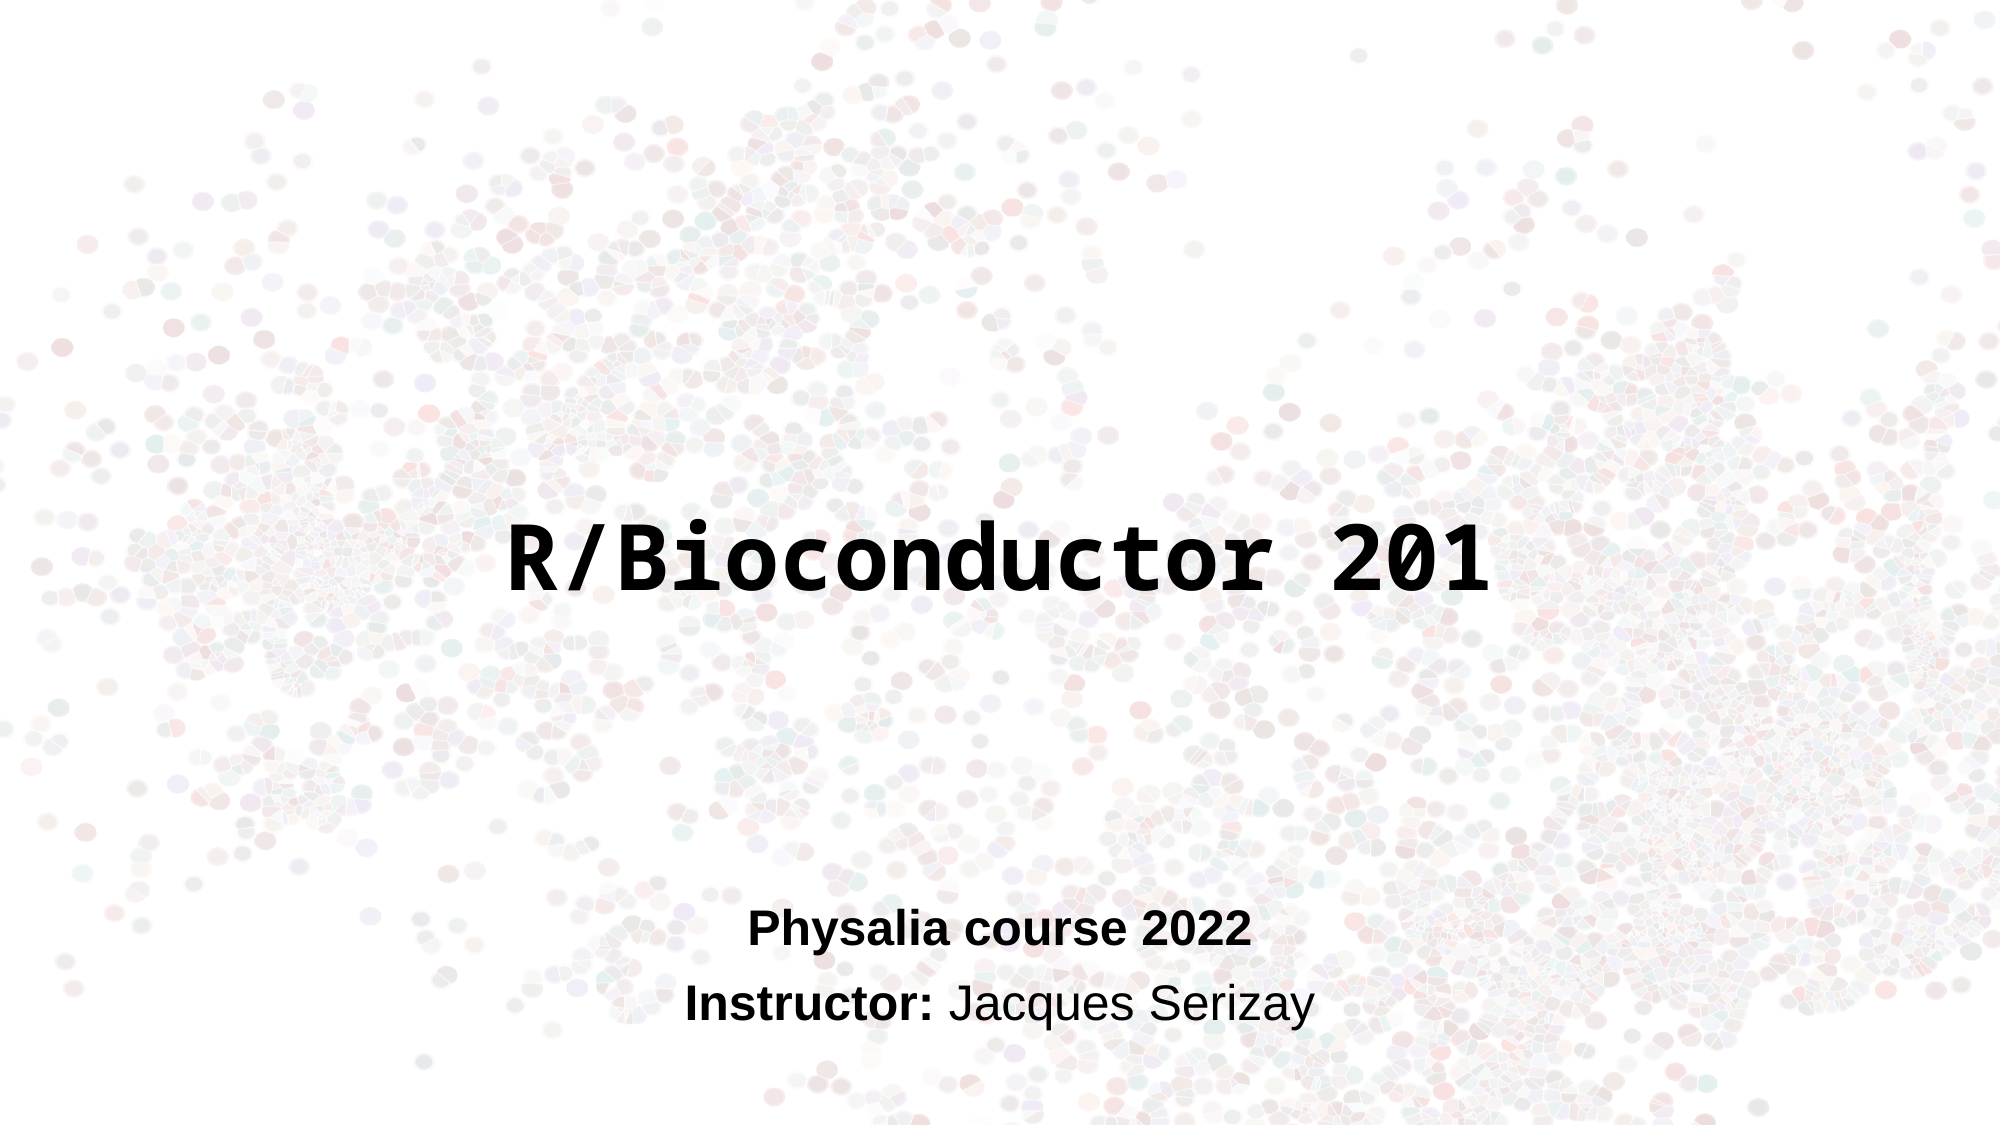

# R/Bioconductor 201

Physalia course 2022
Instructor: Jacques Serizay